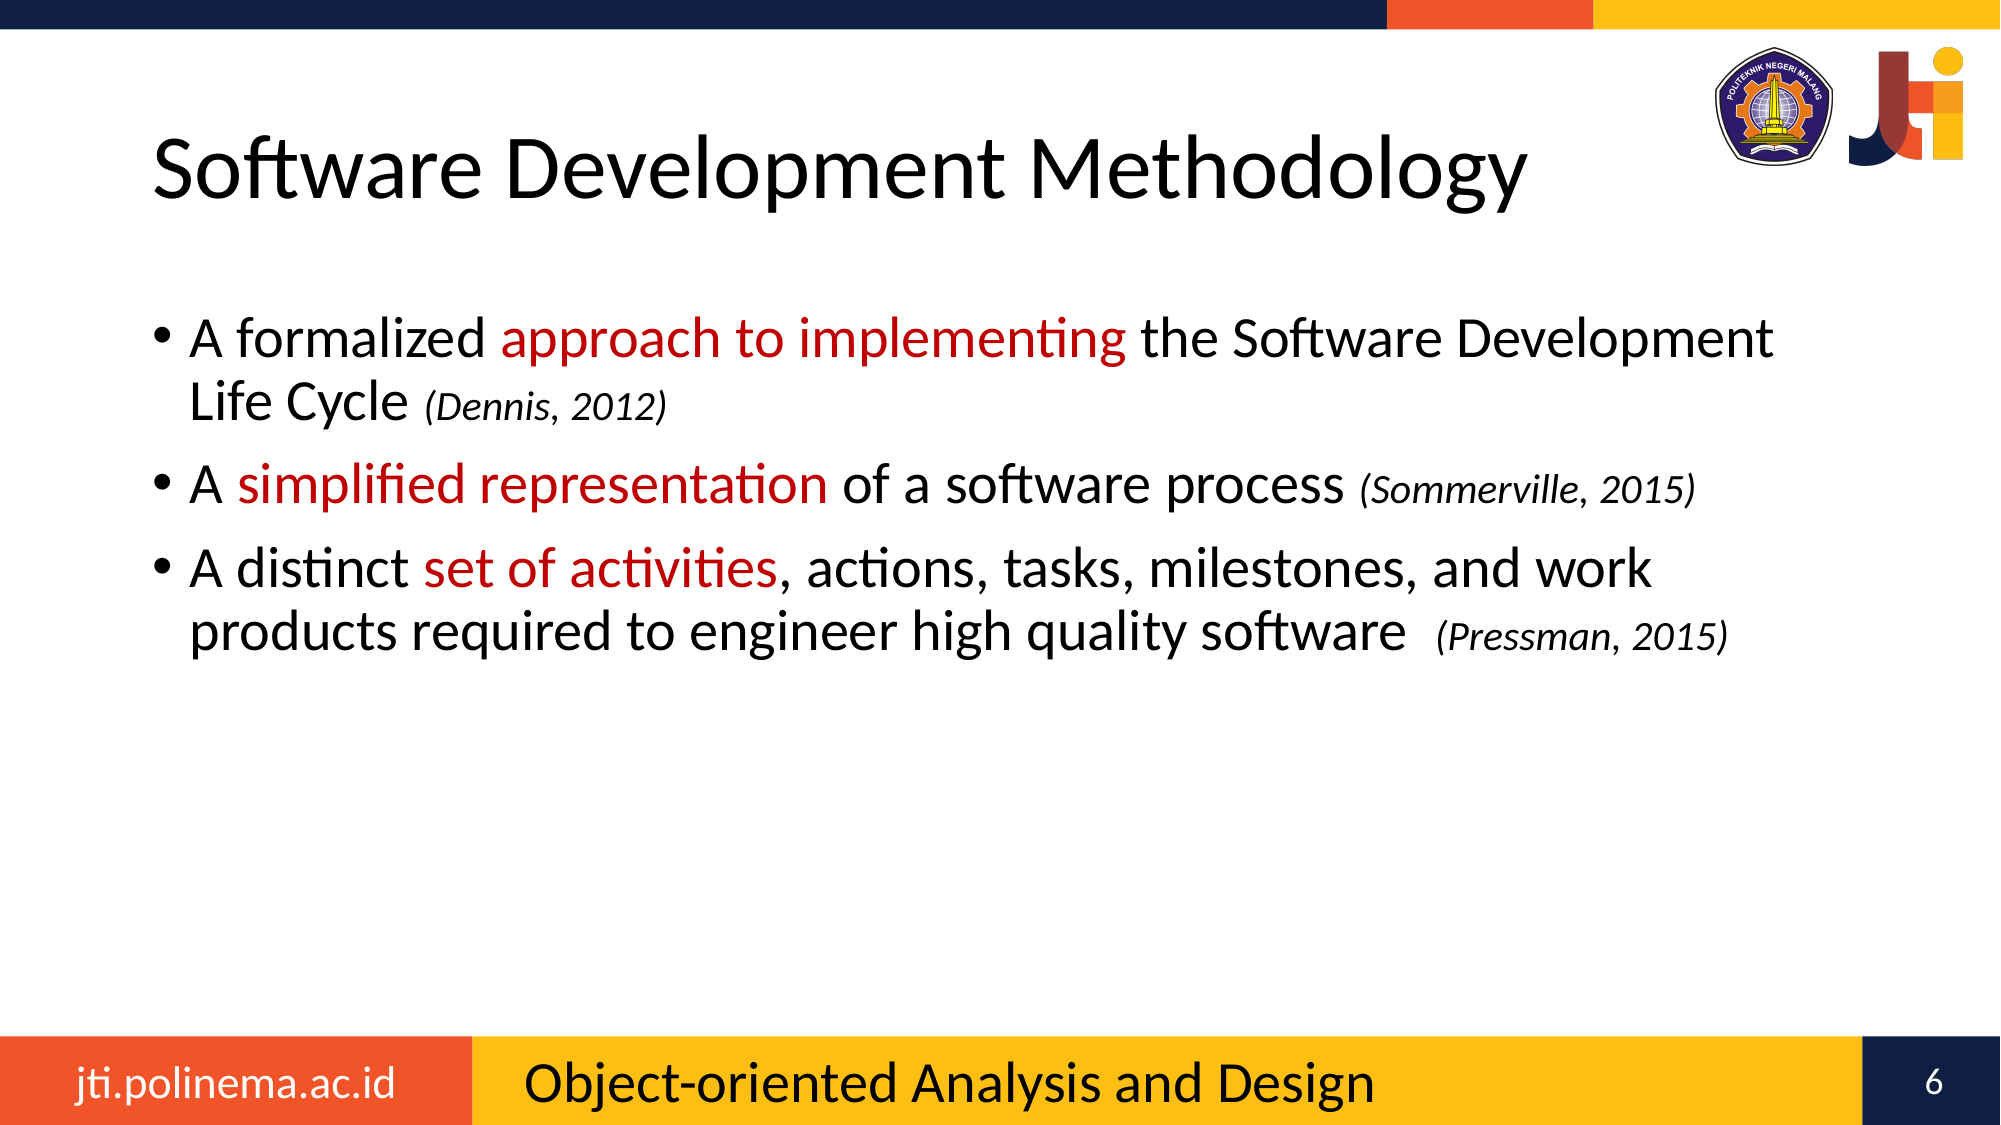

# Software Development Methodology
A formalized approach to implementing the Software Development Life Cycle (Dennis, 2012)
A simplified representation of a software process (Sommerville, 2015)
A distinct set of activities, actions, tasks, milestones, and work products required to engineer high quality software  (Pressman, 2015)

6